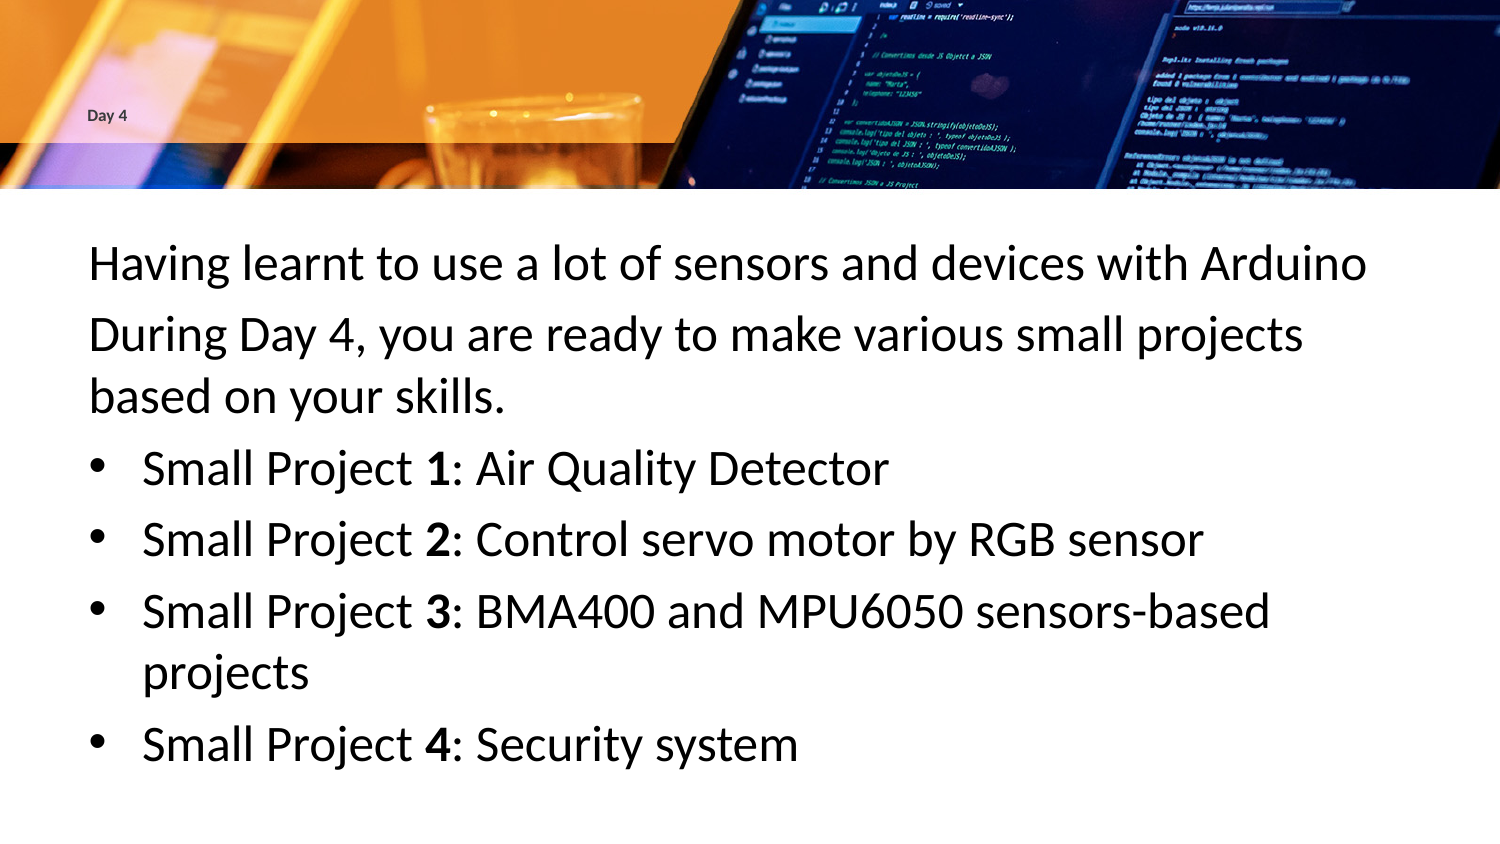

# Day 4
Having learnt to use a lot of sensors and devices with Arduino
During Day 4, you are ready to make various small projects based on your skills.
Small Project 1: Air Quality Detector
Small Project 2: Control servo motor by RGB sensor
Small Project 3: BMA400 and MPU6050 sensors-based projects
Small Project 4: Security system